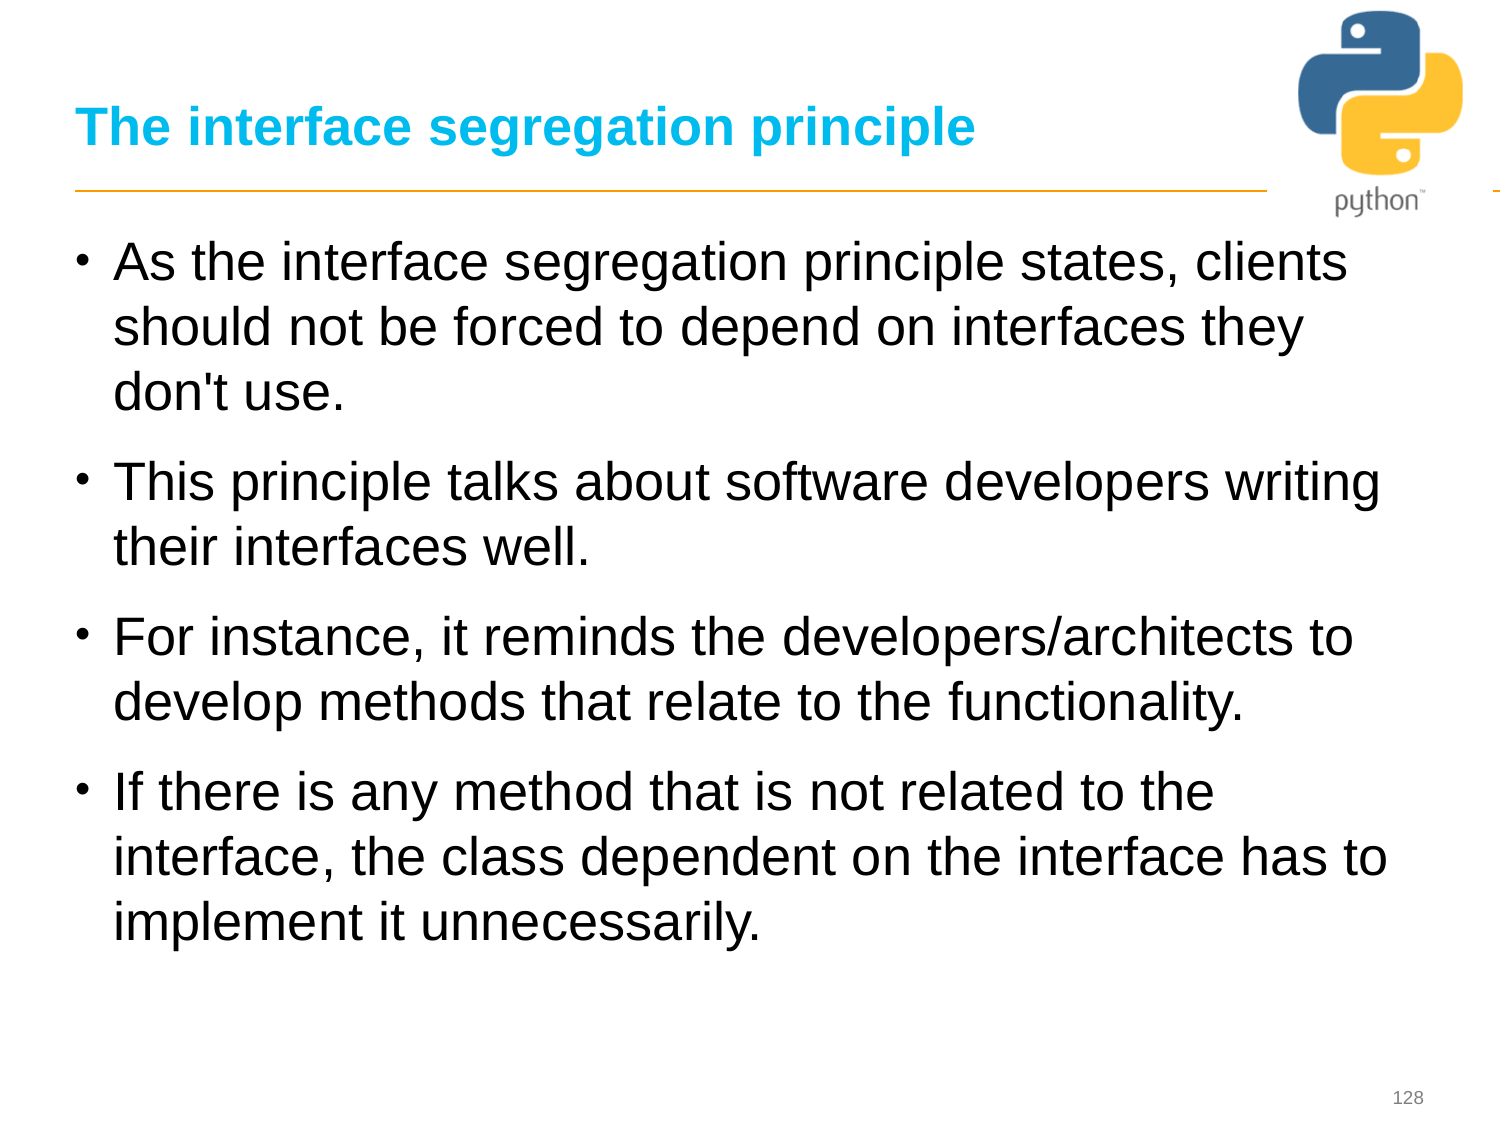

# The interface segregation principle
As the interface segregation principle states, clients should not be forced to depend on interfaces they don't use.
This principle talks about software developers writing their interfaces well.
For instance, it reminds the developers/architects to develop methods that relate to the functionality.
If there is any method that is not related to the interface, the class dependent on the interface has to implement it unnecessarily.